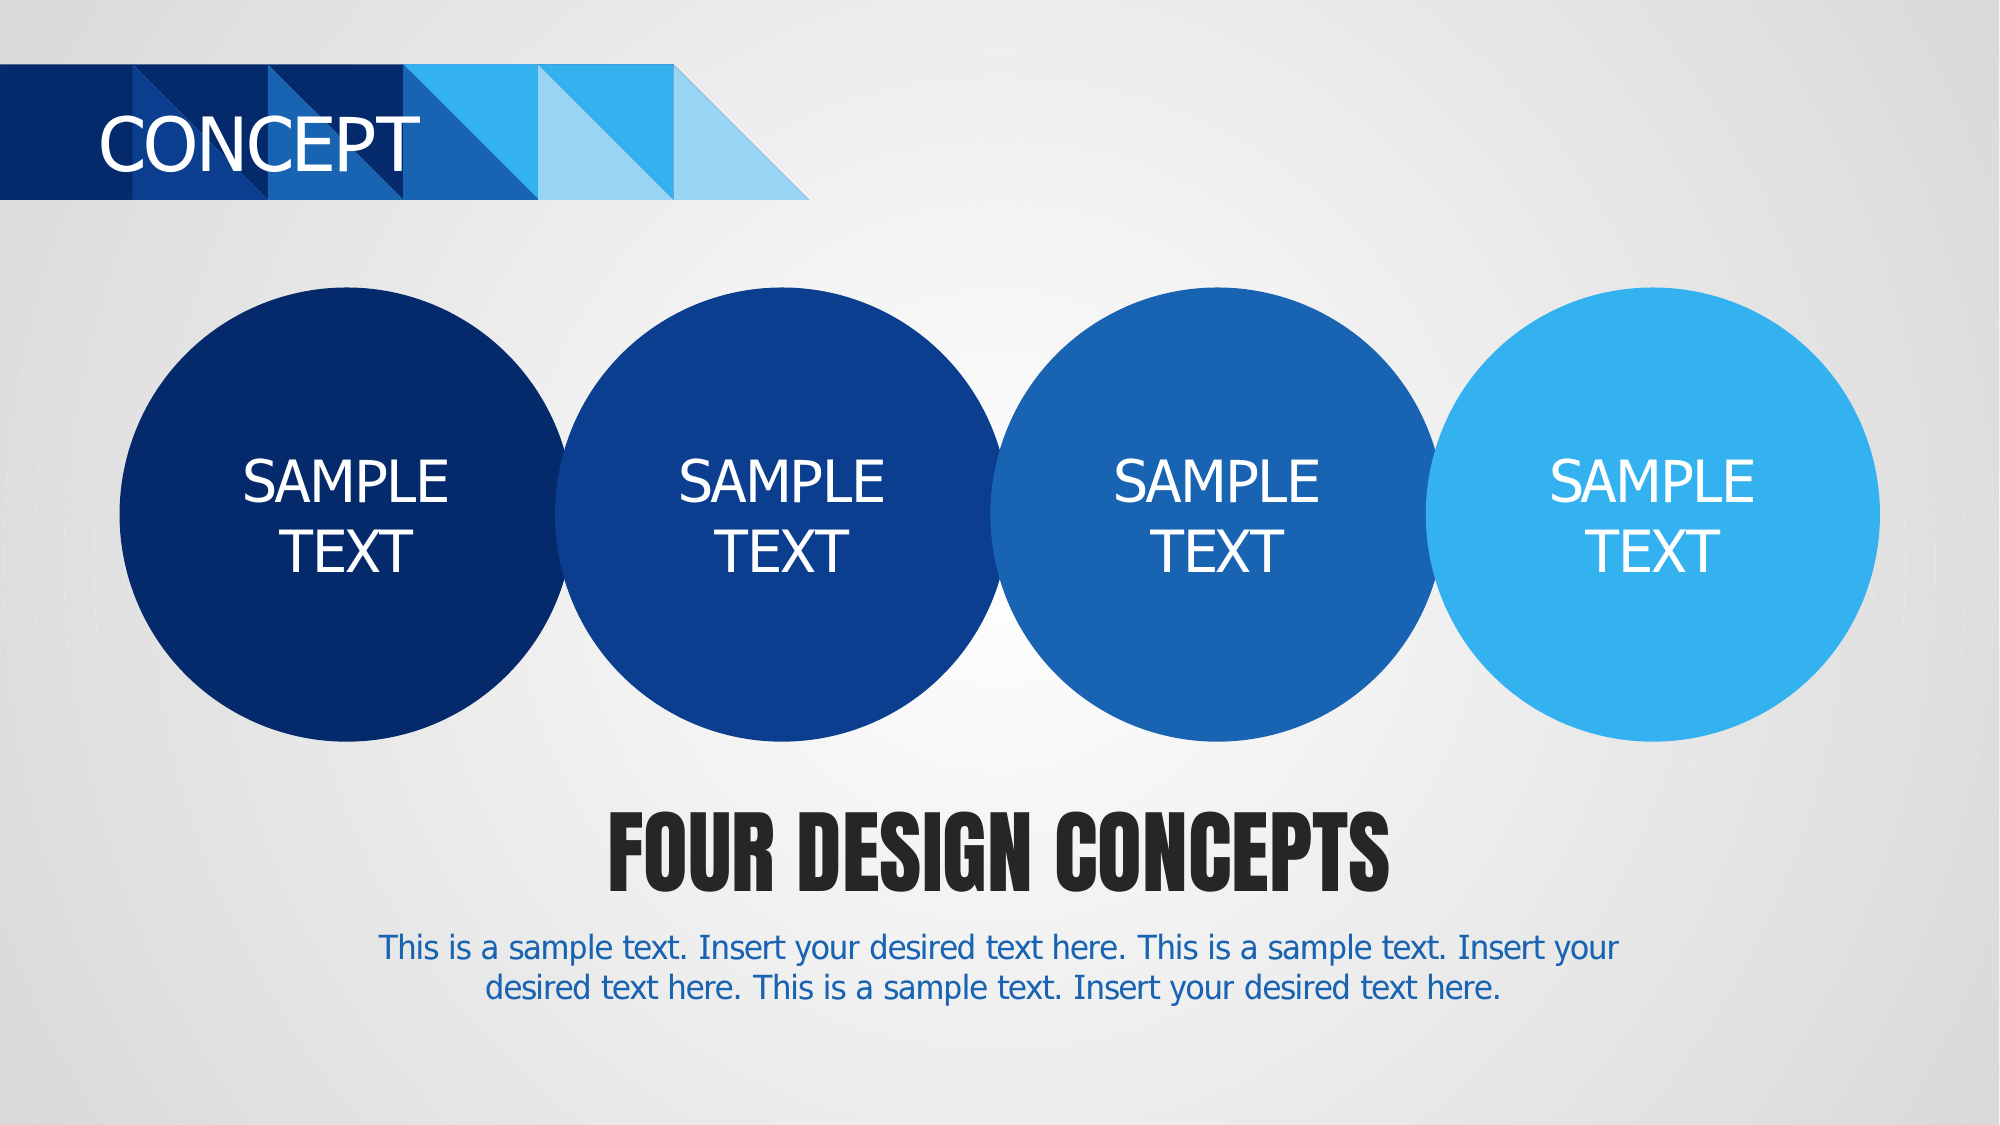

# CONCEPT
SAMPLE TEXT
SAMPLE TEXT
SAMPLE TEXT
SAMPLE TEXT
FOUR DESIGN CONCEPTS
This is a sample text. Insert your desired text here. This is a sample text. Insert your desired text here. This is a sample text. Insert your desired text here.